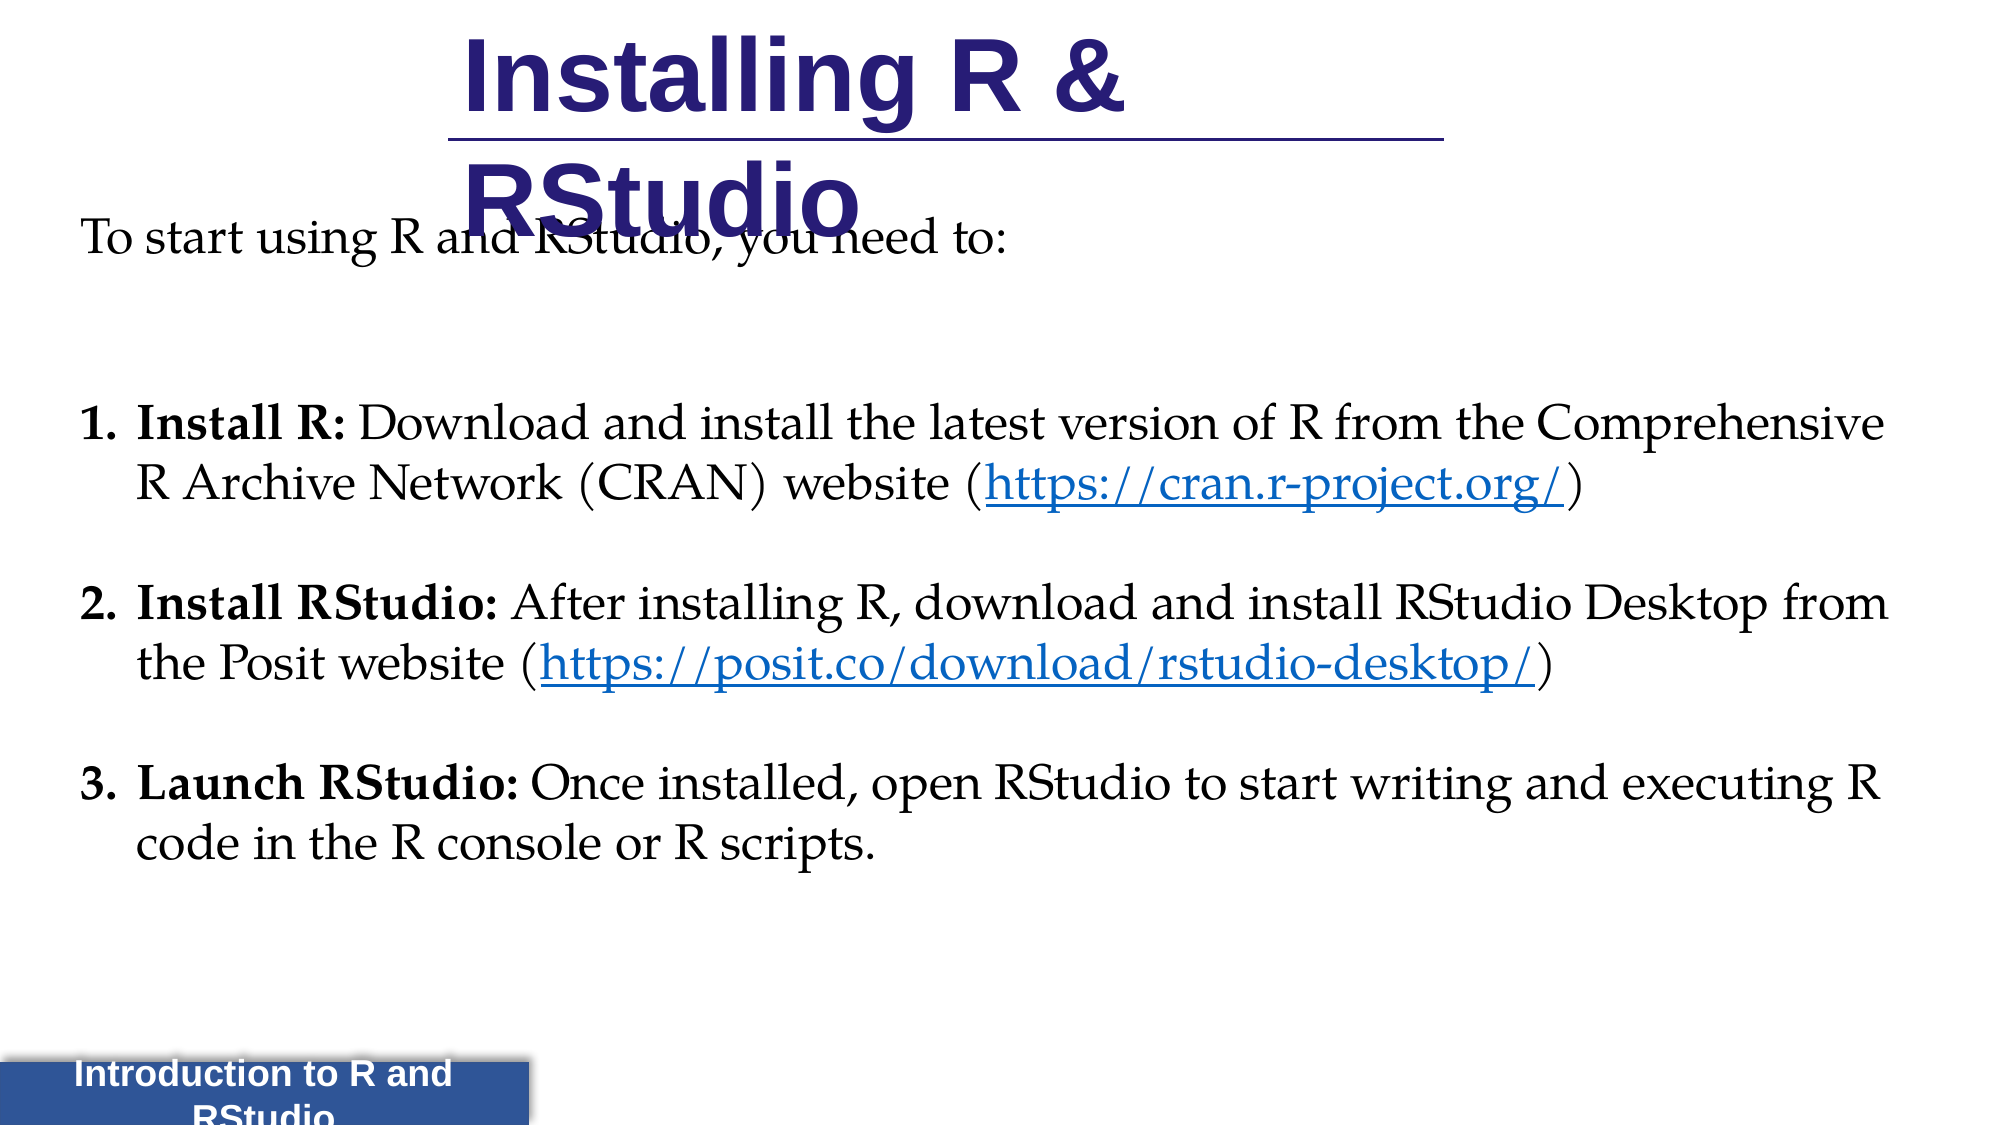

Installing R & RStudio
To start using R and RStudio, you need to:
Install R: Download and install the latest version of R from the Comprehensive R Archive Network (CRAN) website (https://cran.r-project.org/)

Install RStudio: After installing R, download and install RStudio Desktop from the Posit website (https://posit.co/download/rstudio-desktop/)

Launch RStudio: Once installed, open RStudio to start writing and executing R code in the R console or R scripts.
Introduction to R and RStudio